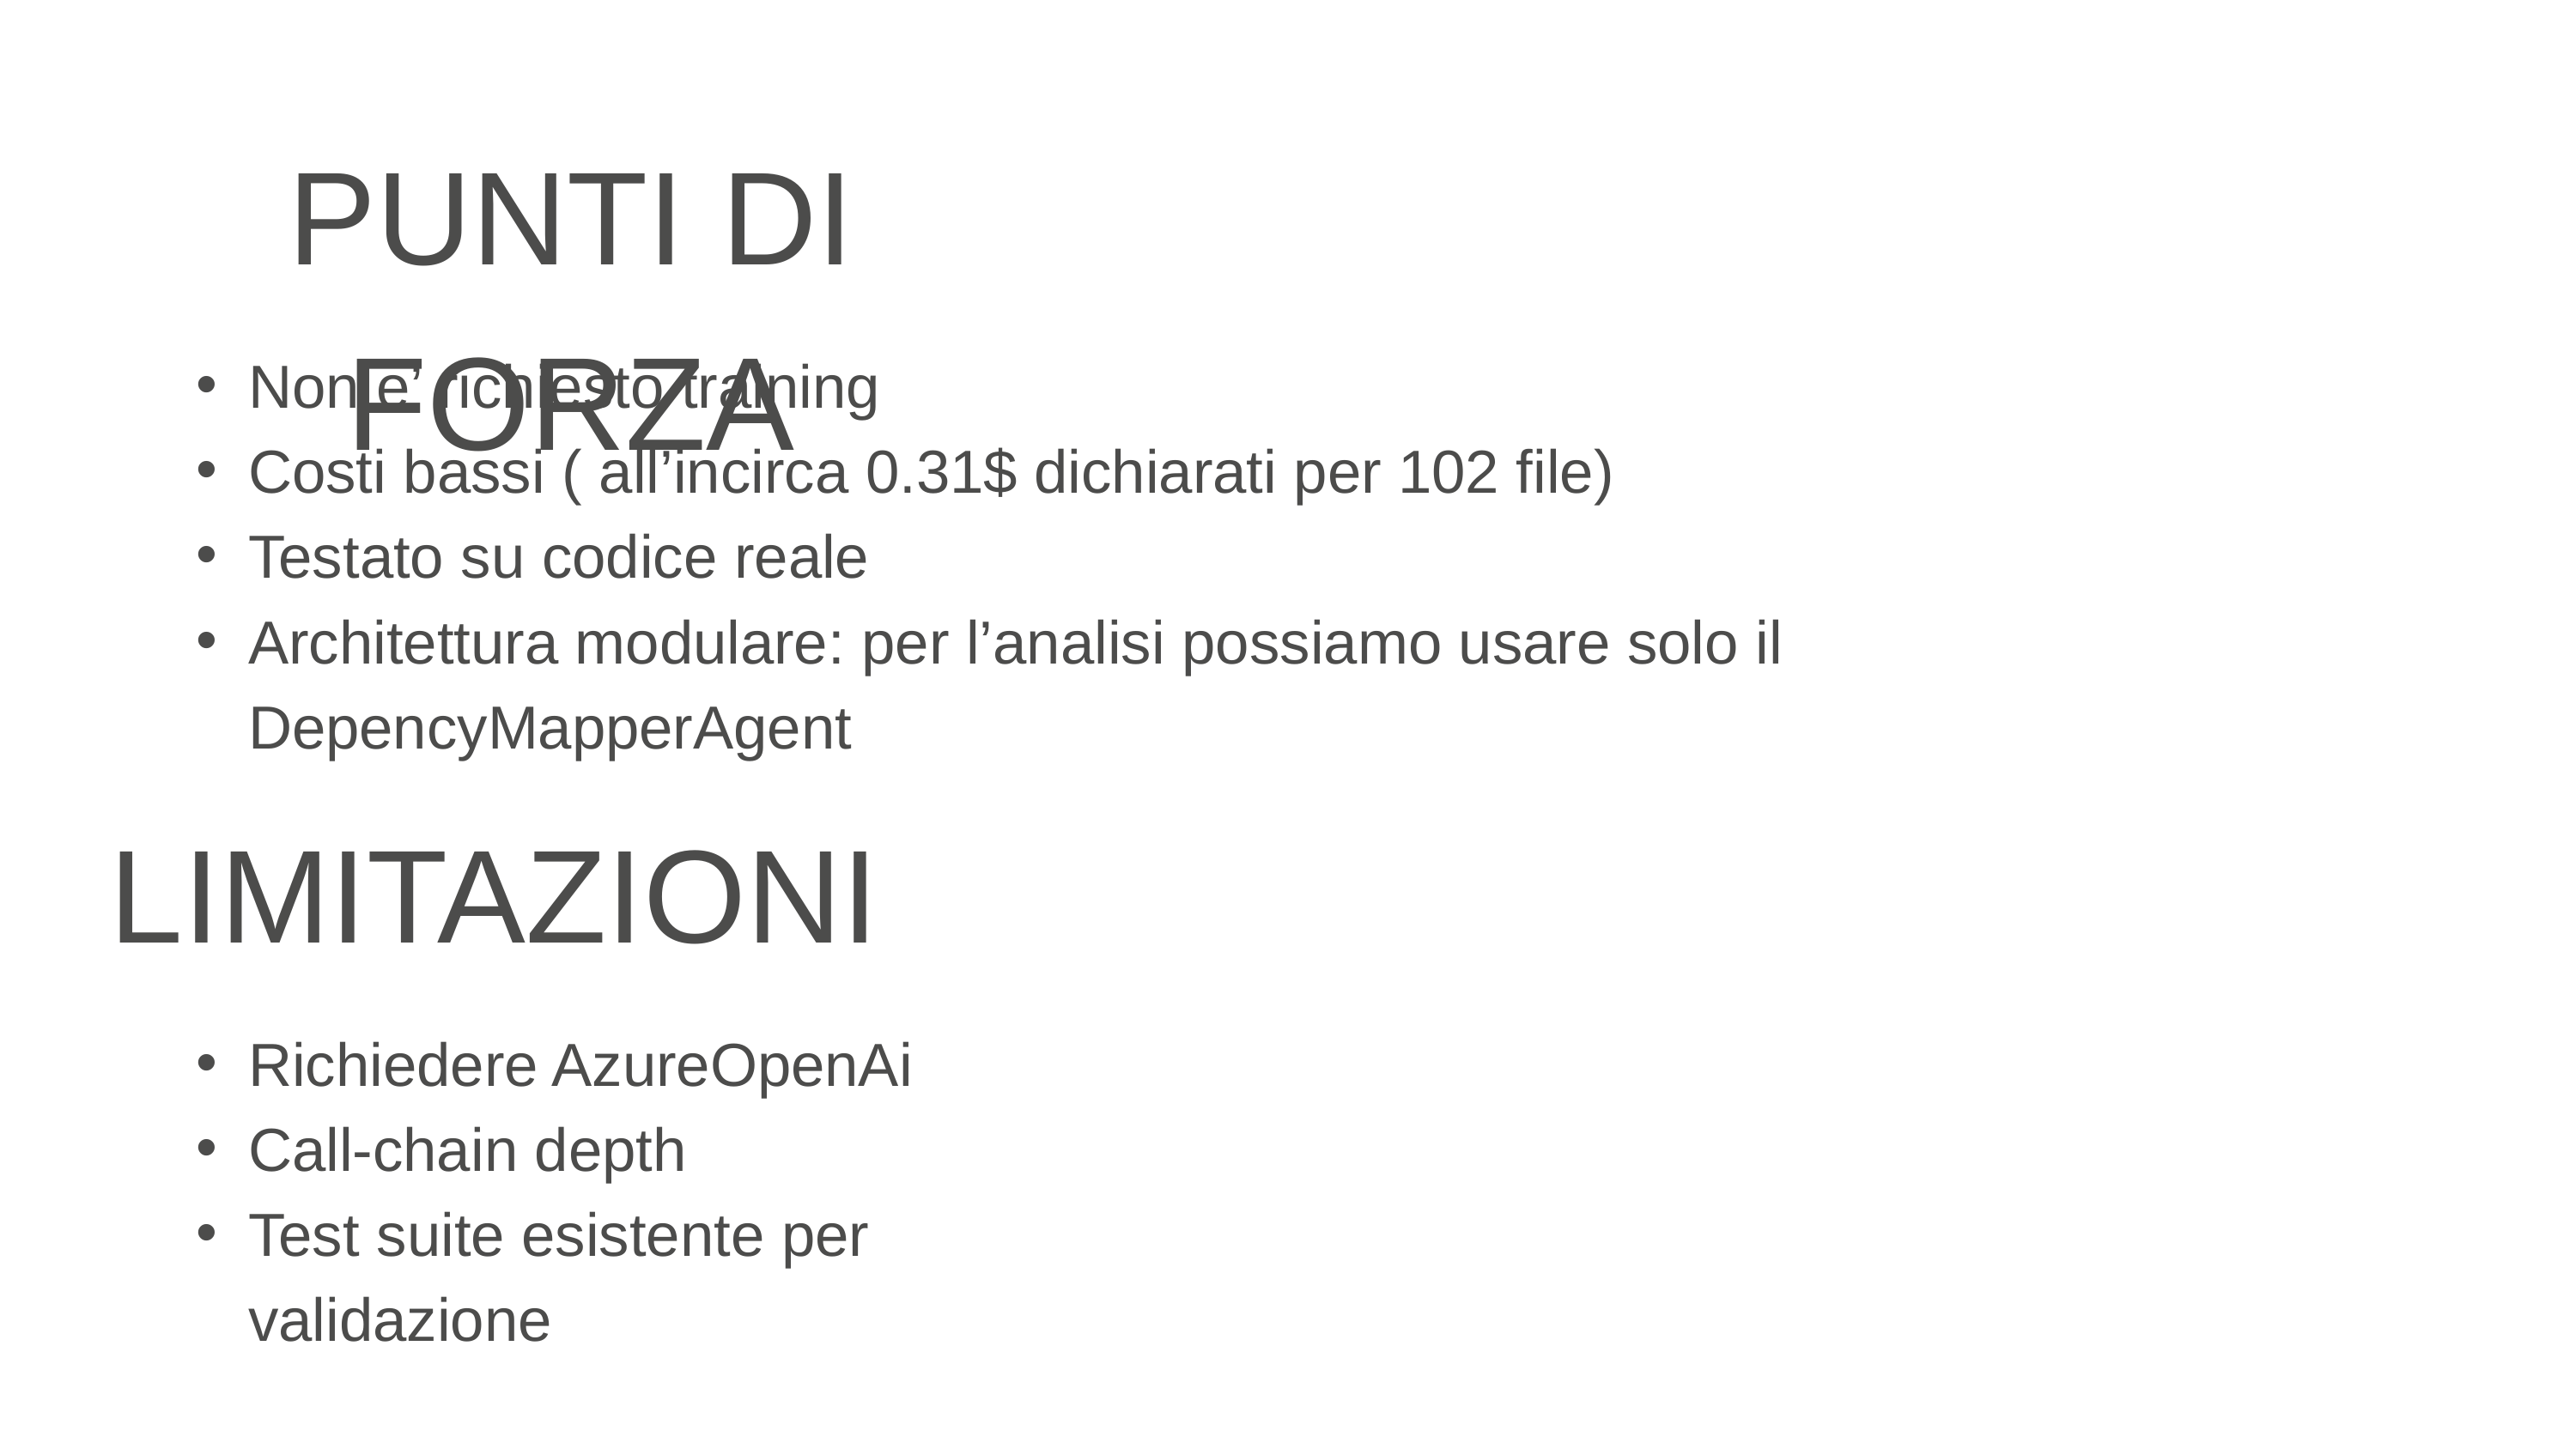

PUNTI DI FORZA
Non e’ richiesto training
Costi bassi ( all’incirca 0.31$ dichiarati per 102 file)
Testato su codice reale
Architettura modulare: per l’analisi possiamo usare solo il DepencyMapperAgent
LIMITAZIONI
Richiedere AzureOpenAi
Call-chain depth
Test suite esistente per validazione